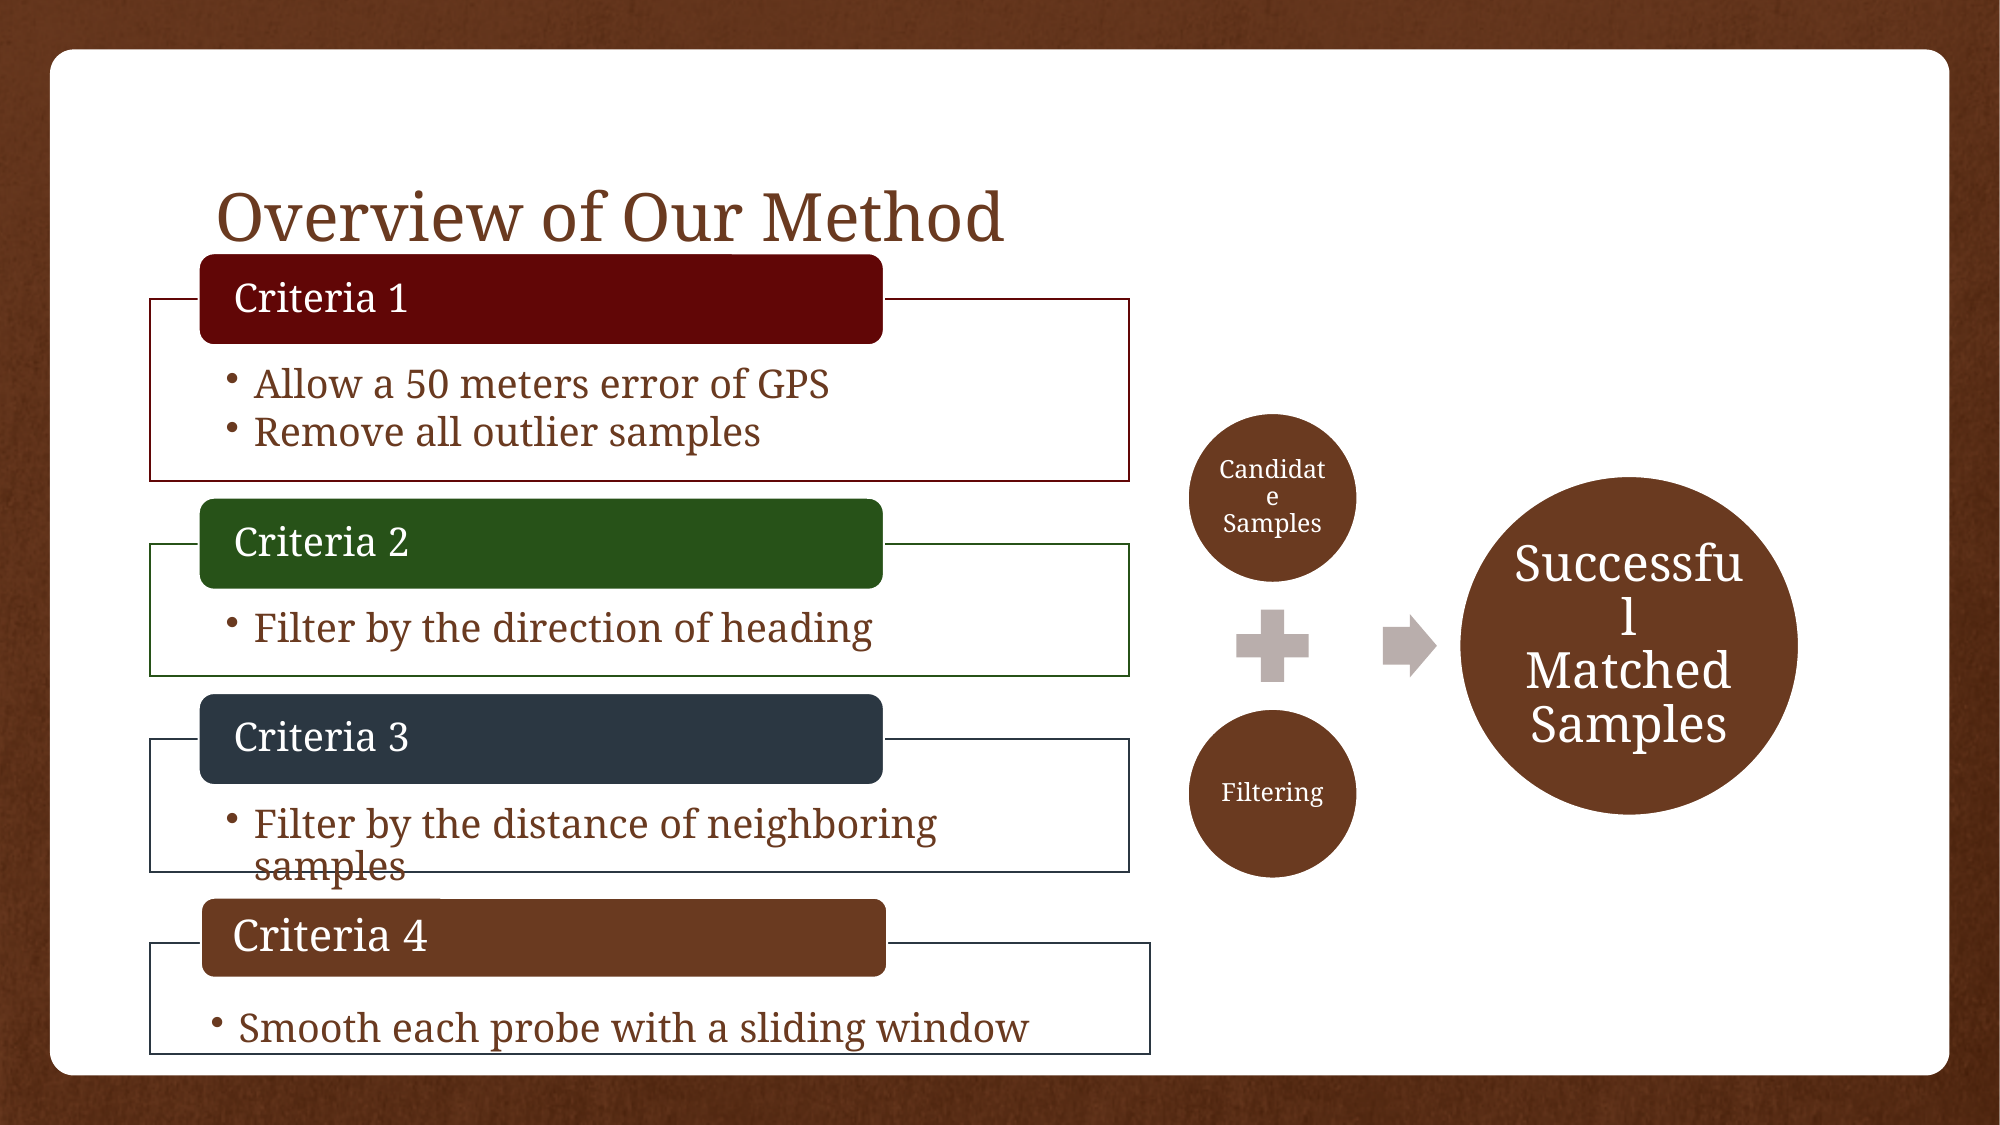

# Overview of Our Method
Allow a 50 meters error of GPS
Remove all outlier samples
Criteria 1
Filter by the direction of heading
Criteria 2
Filter by the distance of neighboring samples
Criteria 3
Candidate Samples

Filtering

Successful Matched Samples

Criteria 4

Smooth each probe with a sliding window